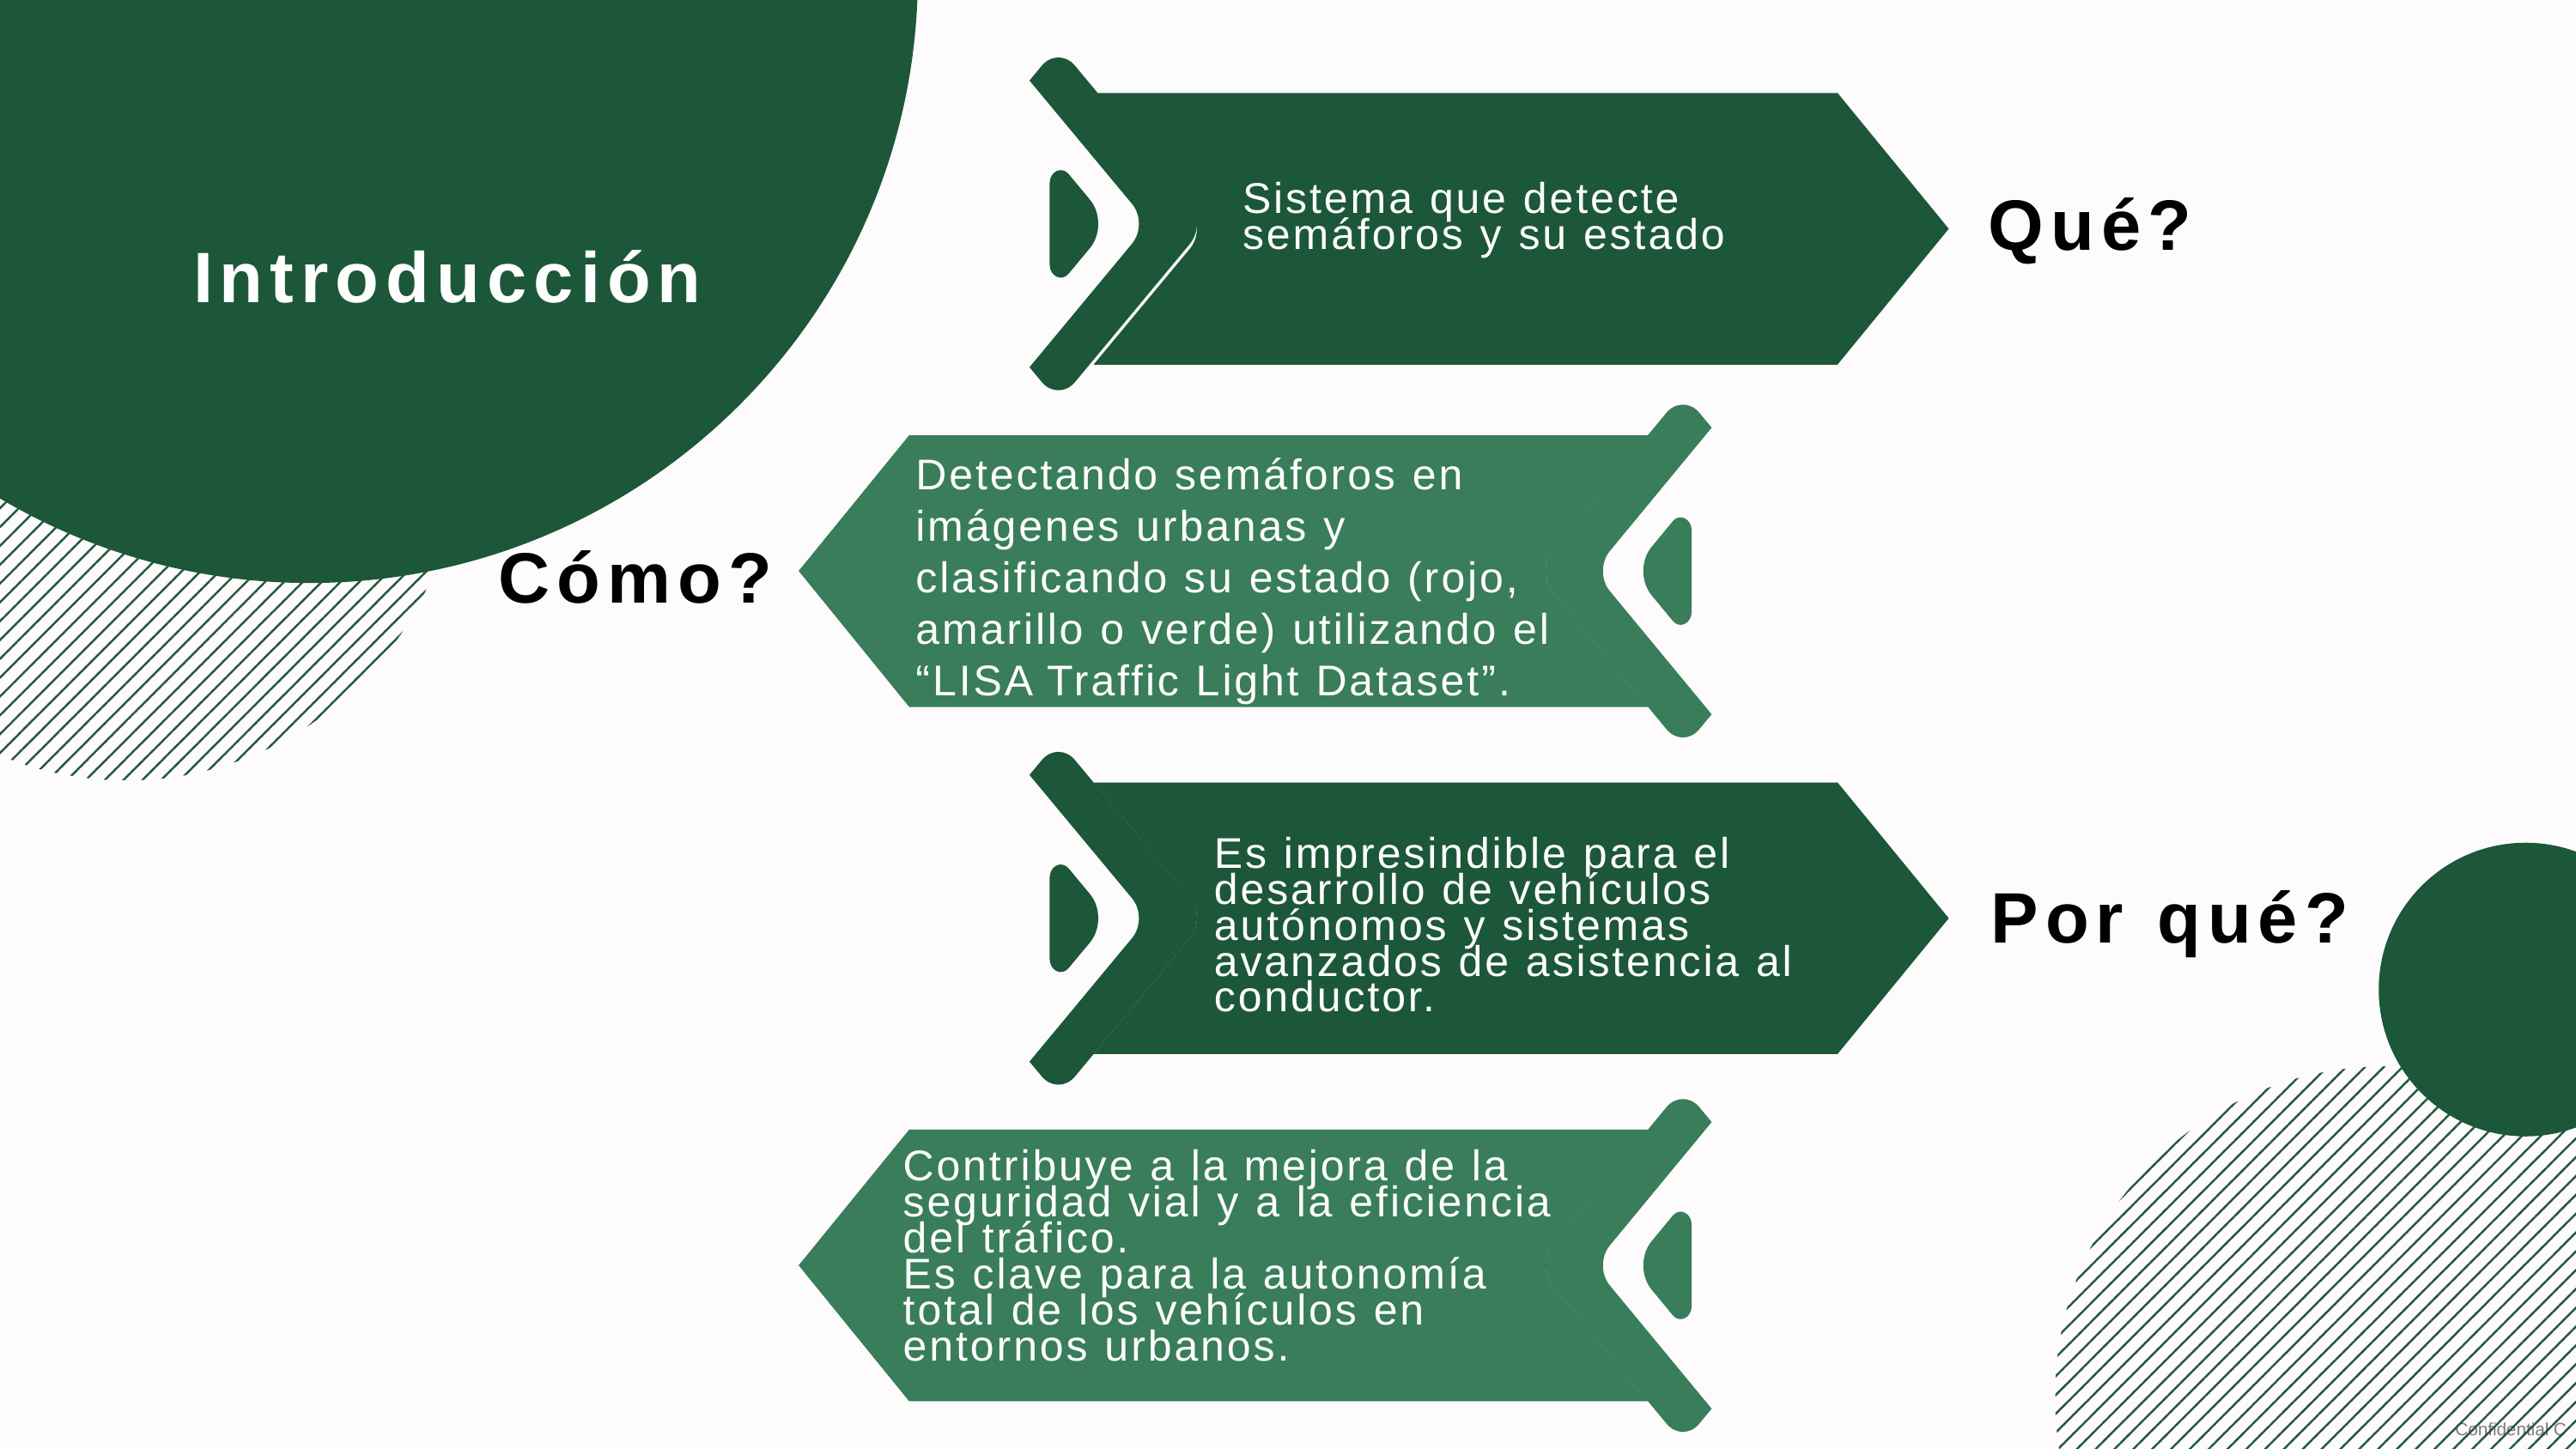

Qué?
Sistema que detecte semáforos y su estado
Introducción

Detectando semáforos en
imágenes urbanas y clasificando su estado (rojo, amarillo o verde) utilizando el “LISA Traffic Light Dataset”.
Cómo?

Es impresindible para el desarrollo de vehículos autónomos y sistemas avanzados de asistencia al  conductor.

Por qué?

Contribuye a la mejora de la seguridad vial y a la eficiencia del tráfico.
Es clave para la autonomía total de los vehículos en entornos urbanos.